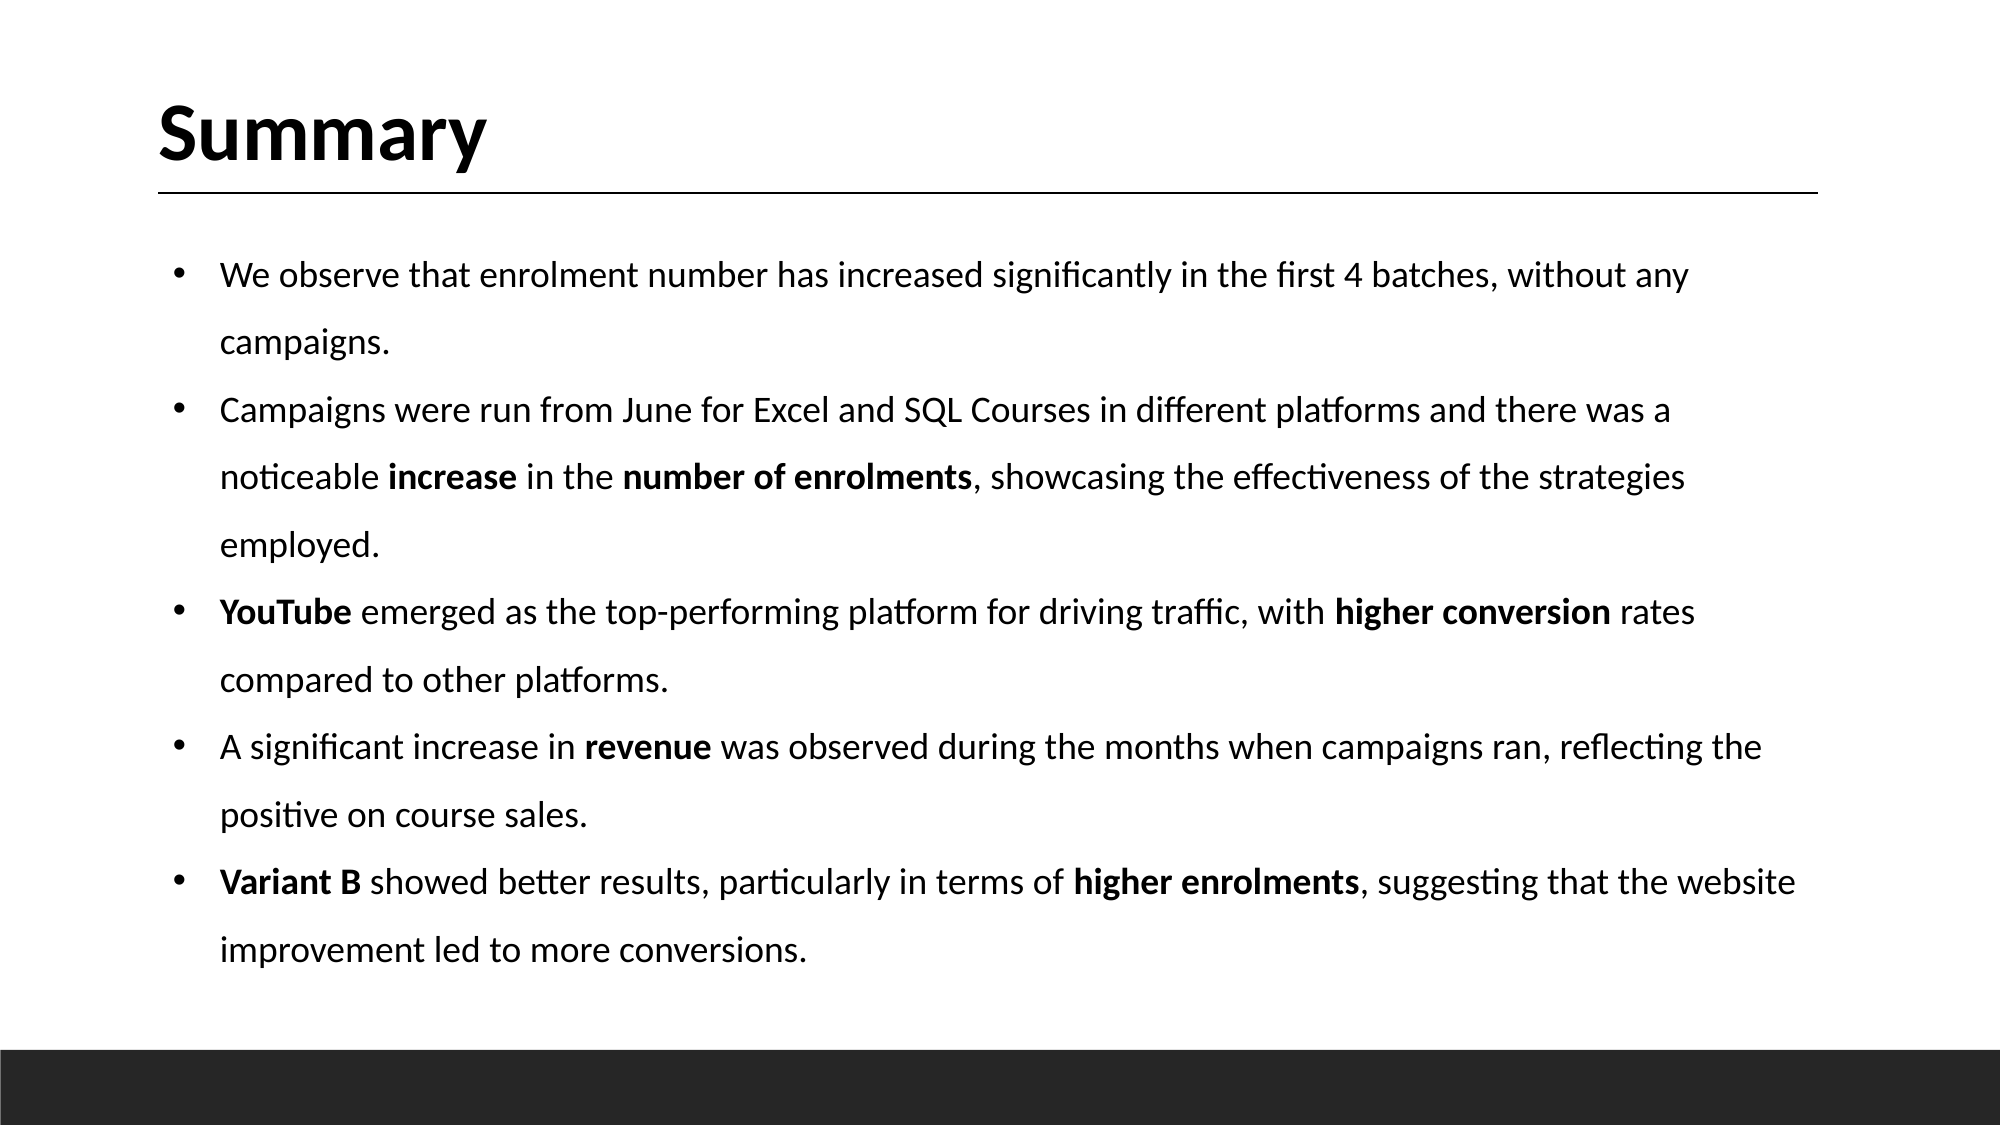

Summary
We observe that enrolment number has increased significantly in the first 4 batches, without any campaigns.
Campaigns were run from June for Excel and SQL Courses in different platforms and there was a noticeable increase in the number of enrolments, showcasing the effectiveness of the strategies employed.
YouTube emerged as the top-performing platform for driving traffic, with higher conversion rates compared to other platforms.
A significant increase in revenue was observed during the months when campaigns ran, reflecting the positive on course sales.
Variant B showed better results, particularly in terms of higher enrolments, suggesting that the website improvement led to more conversions.